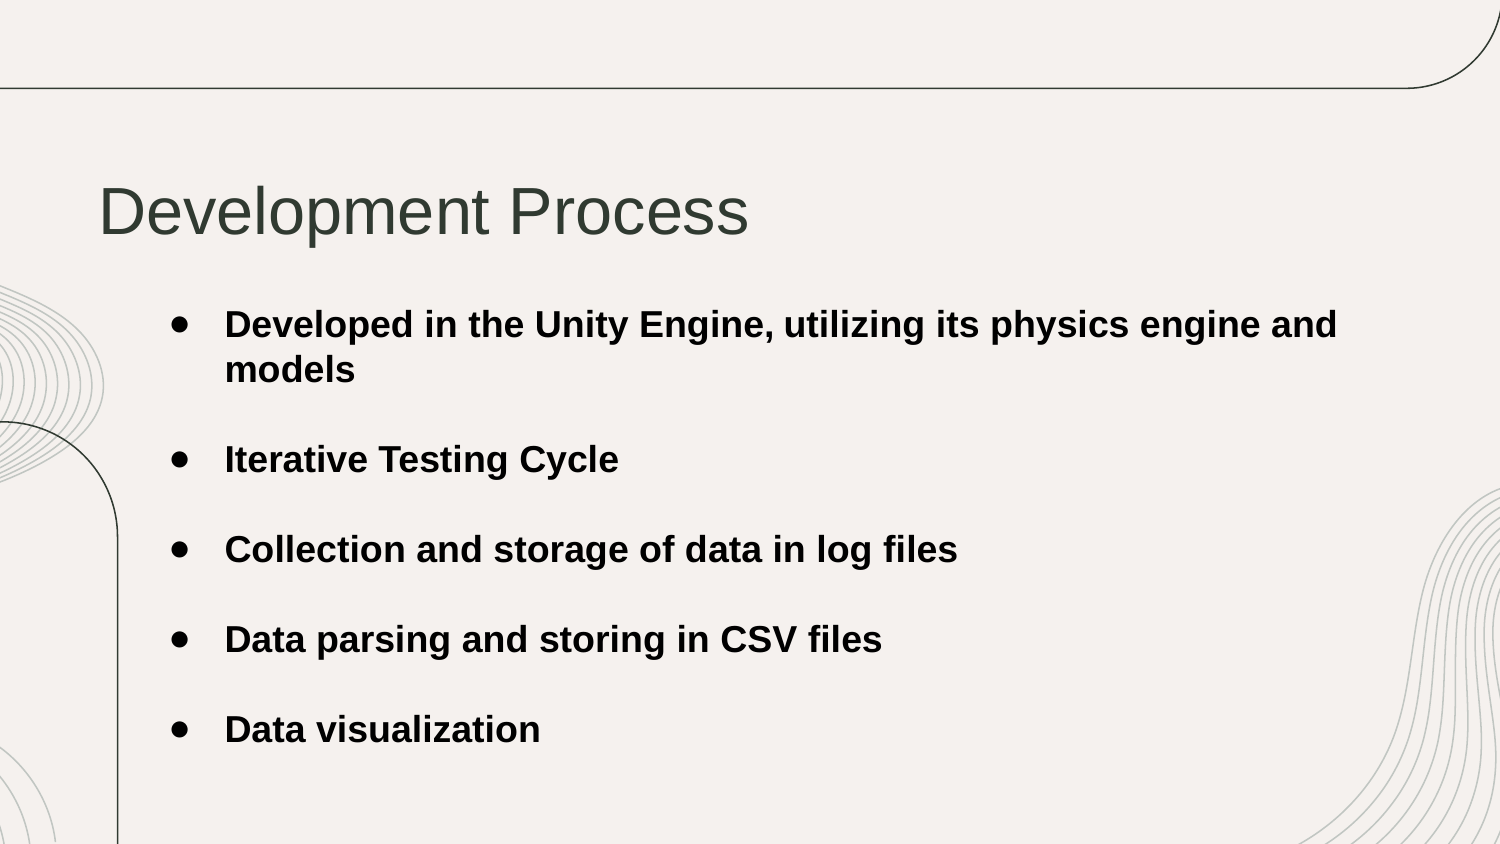

# Development Process
Developed in the Unity Engine, utilizing its physics engine and models

Iterative Testing Cycle

Collection and storage of data in log files

Data parsing and storing in CSV files

Data visualization